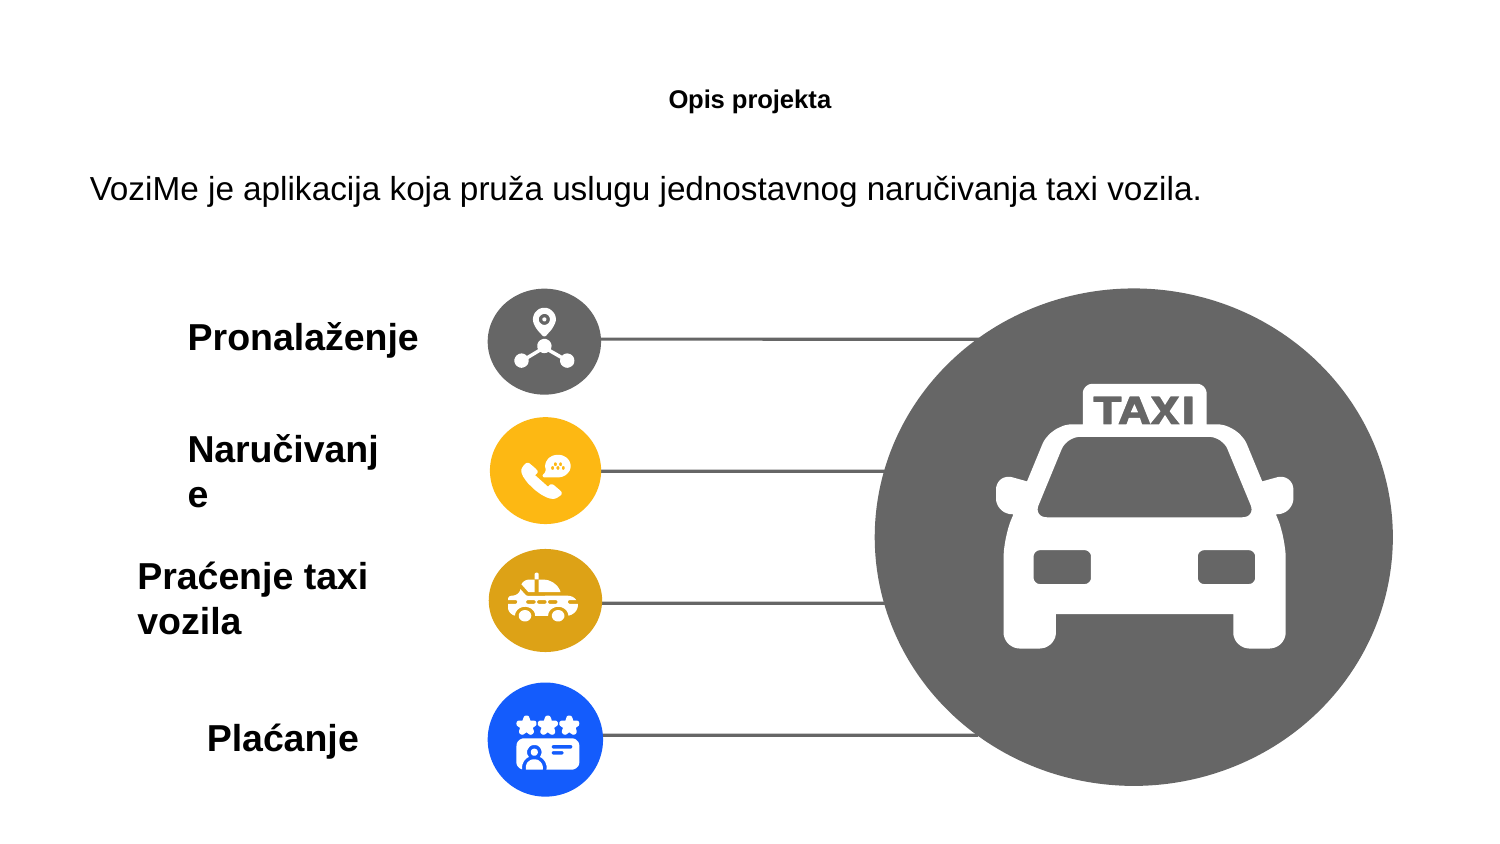

# Opis projekta
VoziMe je aplikacija koja pruža uslugu jednostavnog naručivanja taxi vozila.

Pronalaženje

Naručivanje

Praćenje taxi vozila

Plaćanje